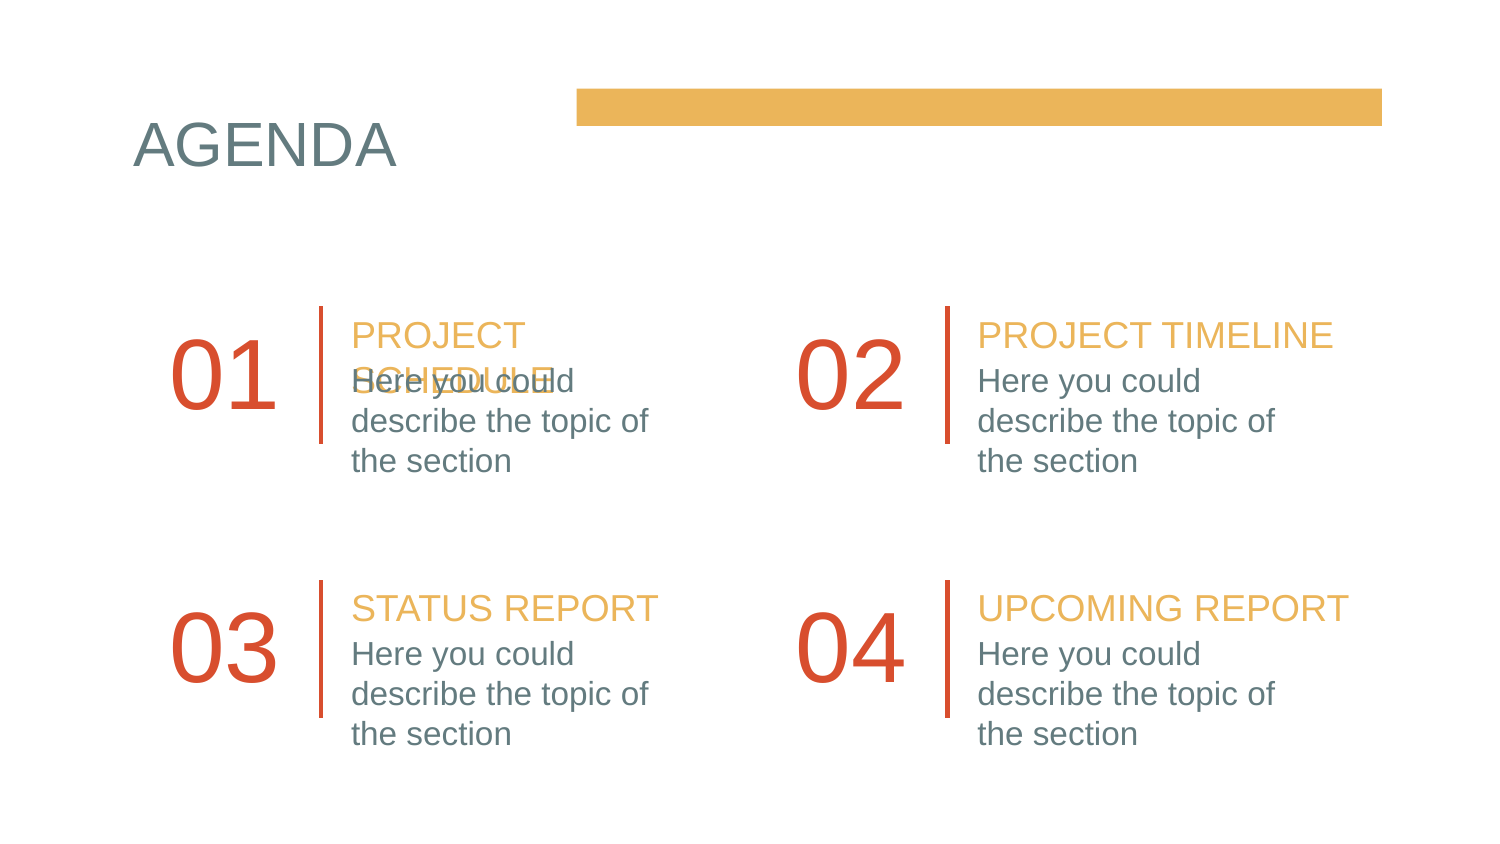

# AGENDA
PROJECT SCHEDULE
PROJECT TIMELINE
01
02

Here you could describe the topic of the section
Here you could describe the topic of the section
STATUS REPORT
UPCOMING REPORT
03
04

Here you could describe the topic of the section
Here you could describe the topic of the section